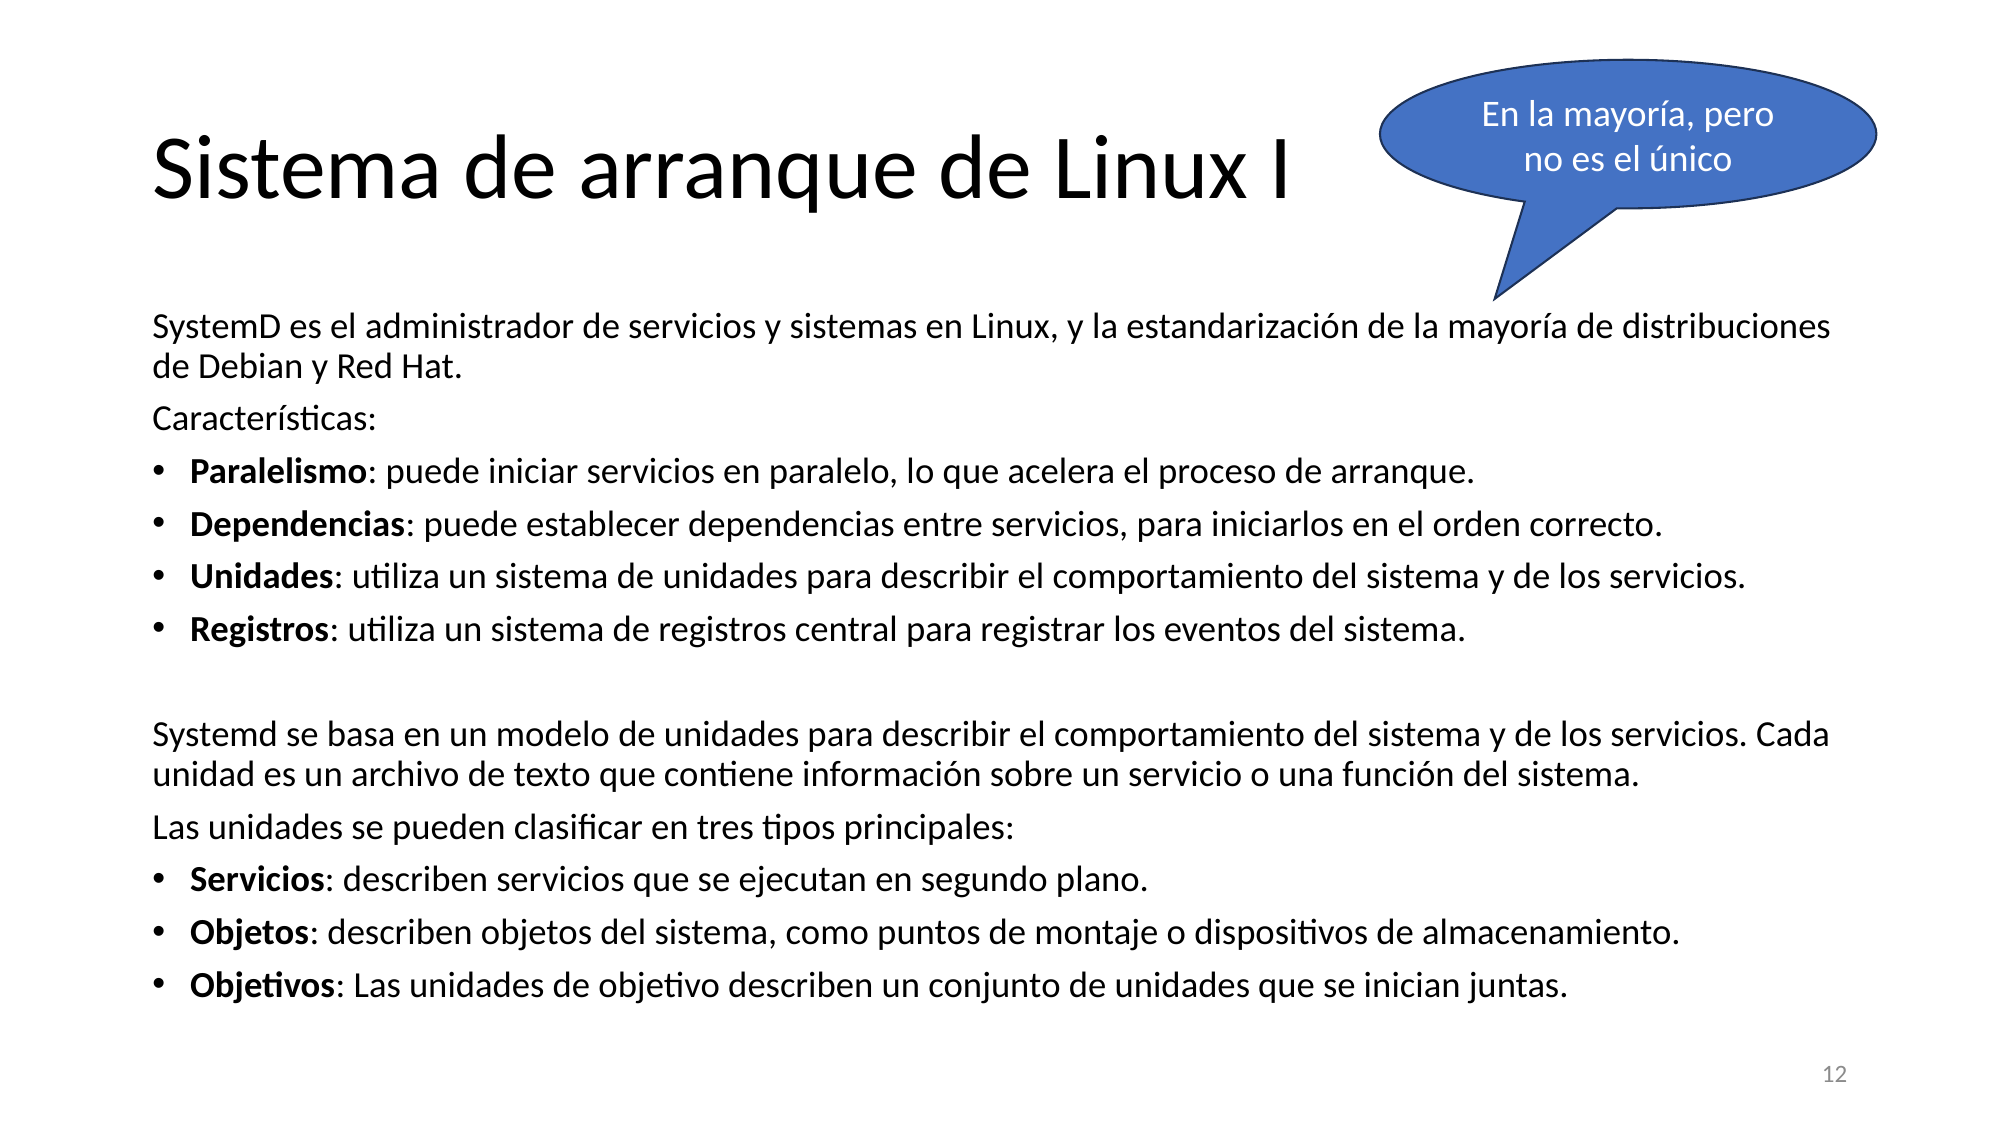

# Sistema de arranque de Linux I
En la mayoría, pero no es el único
SystemD es el administrador de servicios y sistemas en Linux, y la estandarización de la mayoría de distribuciones de Debian y Red Hat.
Características:
Paralelismo: puede iniciar servicios en paralelo, lo que acelera el proceso de arranque.
Dependencias: puede establecer dependencias entre servicios, para iniciarlos en el orden correcto.
Unidades: utiliza un sistema de unidades para describir el comportamiento del sistema y de los servicios.
Registros: utiliza un sistema de registros central para registrar los eventos del sistema.

Systemd se basa en un modelo de unidades para describir el comportamiento del sistema y de los servicios. Cada unidad es un archivo de texto que contiene información sobre un servicio o una función del sistema.
Las unidades se pueden clasificar en tres tipos principales:
Servicios: describen servicios que se ejecutan en segundo plano.
Objetos: describen objetos del sistema, como puntos de montaje o dispositivos de almacenamiento.
Objetivos: Las unidades de objetivo describen un conjunto de unidades que se inician juntas.

12